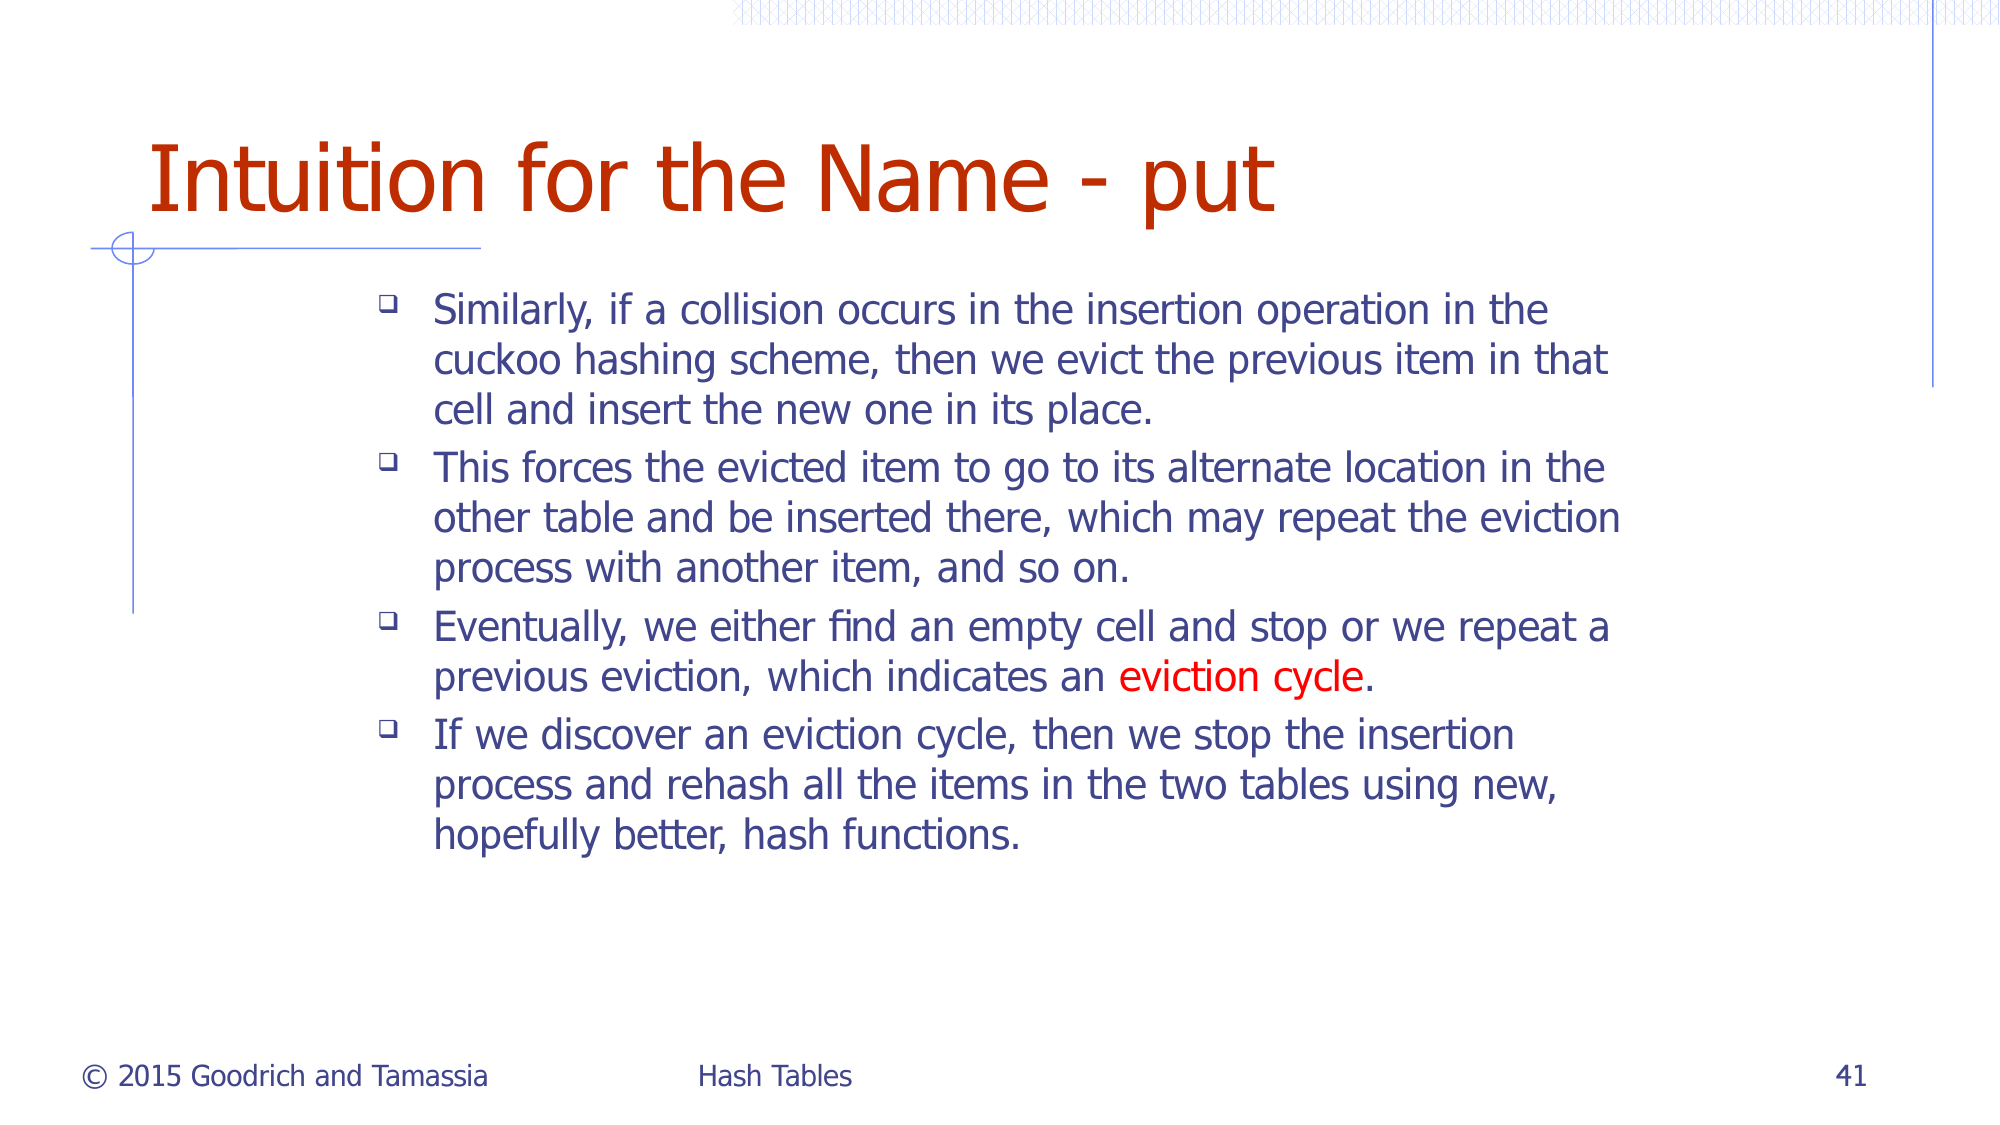

# Intuition for the Name - put
Similarly, if a collision occurs in the insertion operation in the cuckoo hashing scheme, then we evict the previous item in that cell and insert the new one in its place.
This forces the evicted item to go to its alternate location in the other table and be inserted there, which may repeat the eviction process with another item, and so on.
Eventually, we either find an empty cell and stop or we repeat a previous eviction, which indicates an eviction cycle.
If we discover an eviction cycle, then we stop the insertion process and rehash all the items in the two tables using new, hopefully better, hash functions.
© 2015 Goodrich and Tamassia
Hash Tables
41